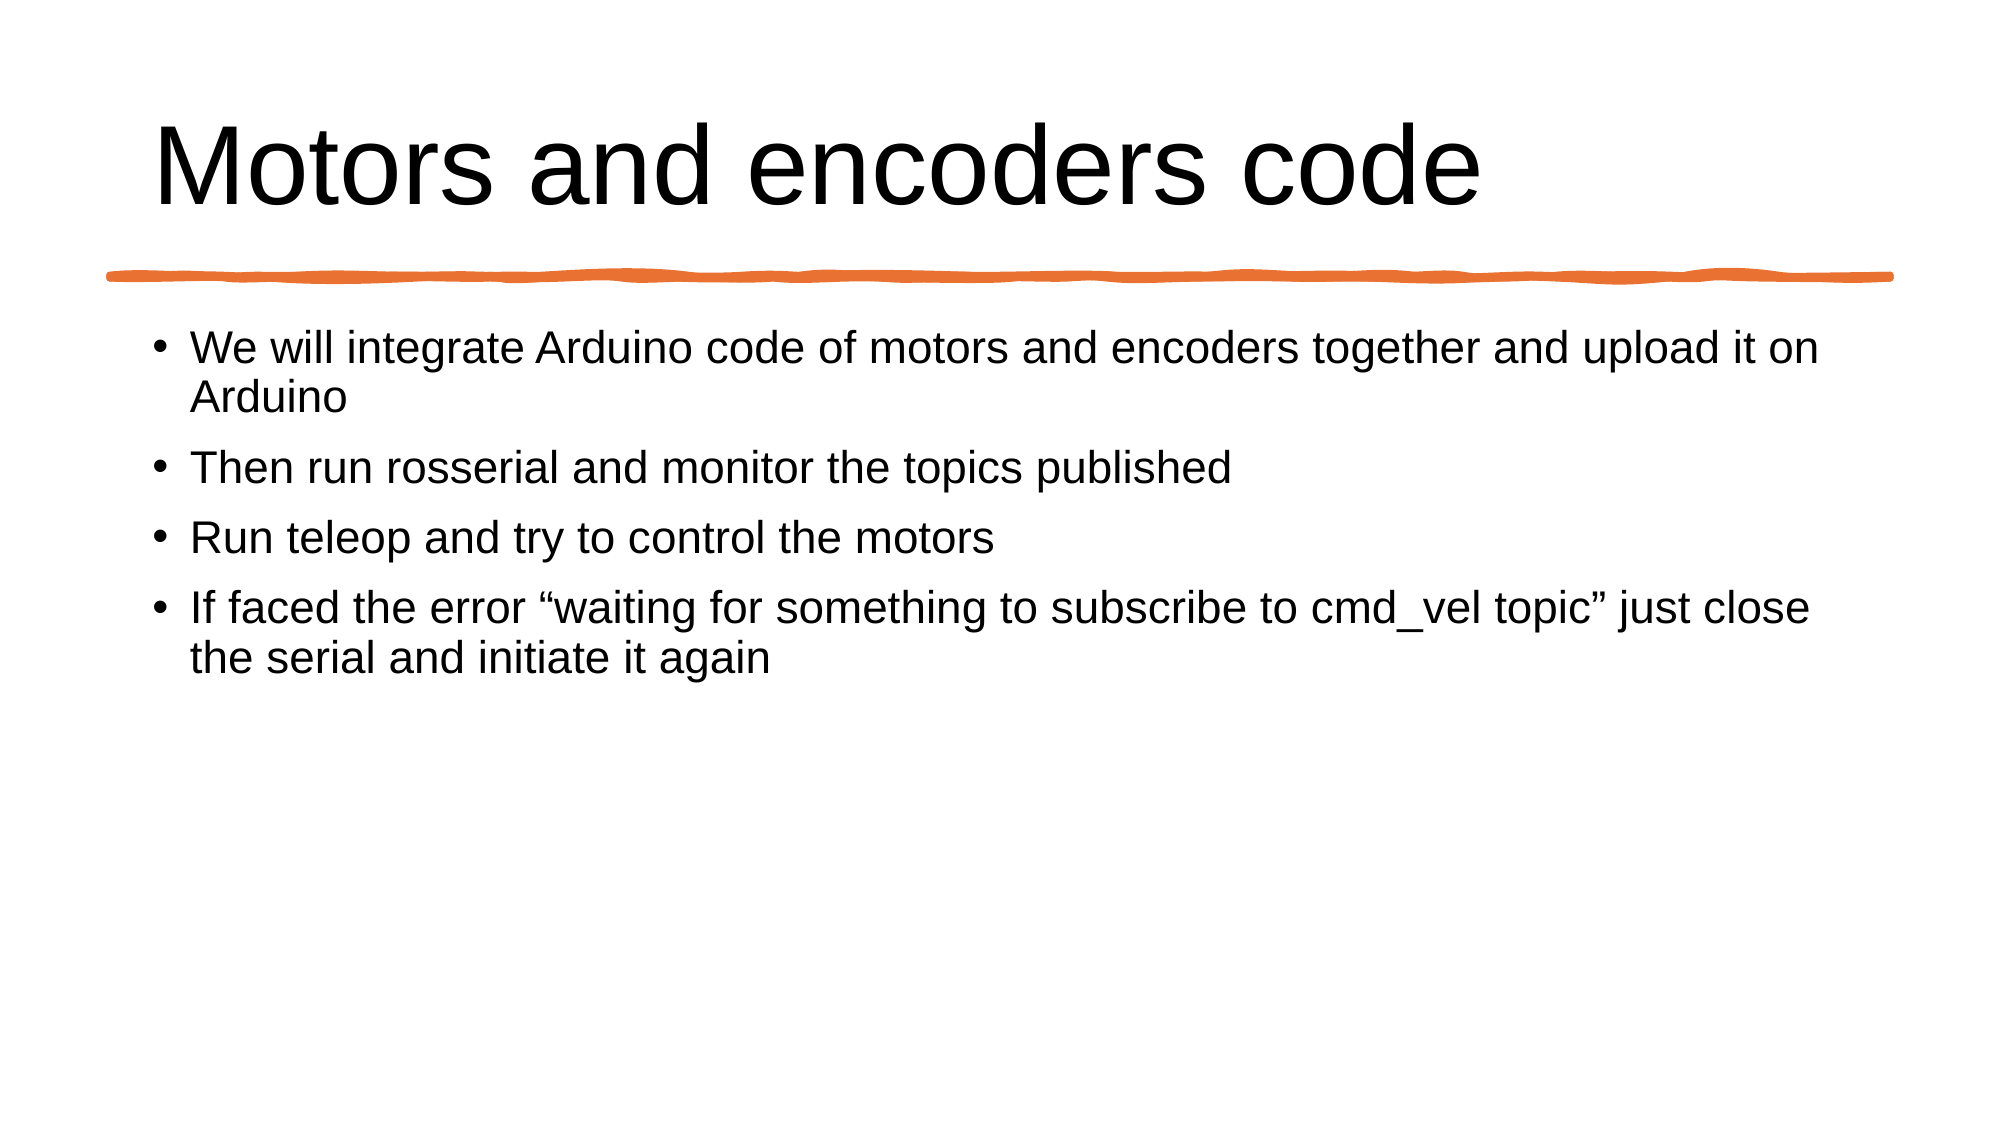

# Motors and encoders code

We will integrate Arduino code of motors and encoders together and upload it on Arduino
Then run rosserial and monitor the topics published
Run teleop and try to control the motors
If faced the error “waiting for something to subscribe to cmd_vel topic” just close the serial and initiate it again